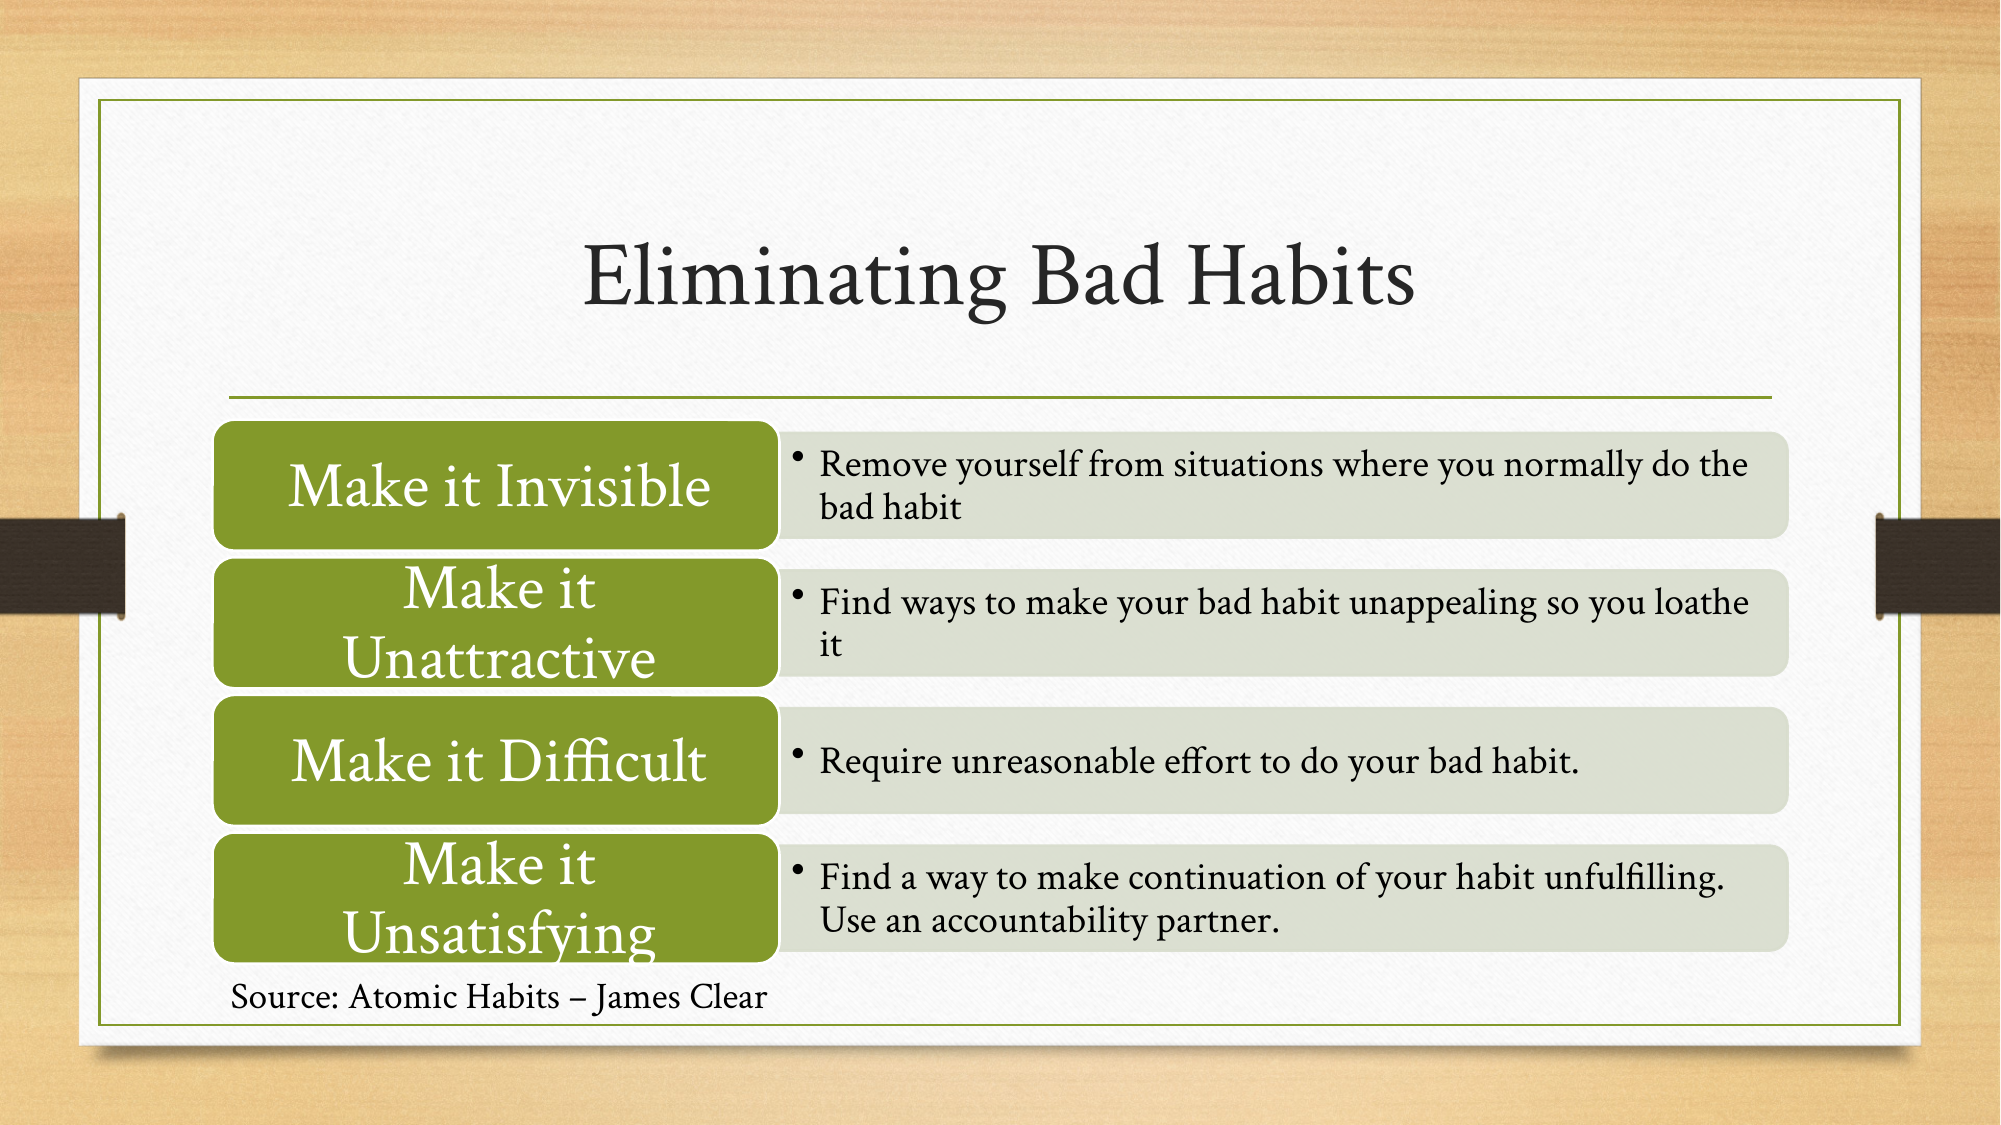

# Eliminating Bad Habits
Remove yourself from situations where you normally do the bad habit
Make it Invisible
Find ways to make your bad habit unappealing so you loathe it
Make it Unattractive
Require unreasonable effort to do your bad habit.
Make it Difficult
Find a way to make continuation of your habit unfulfilling. Use an accountability partner.
Make it Unsatisfying
Source: Atomic Habits – James Clear